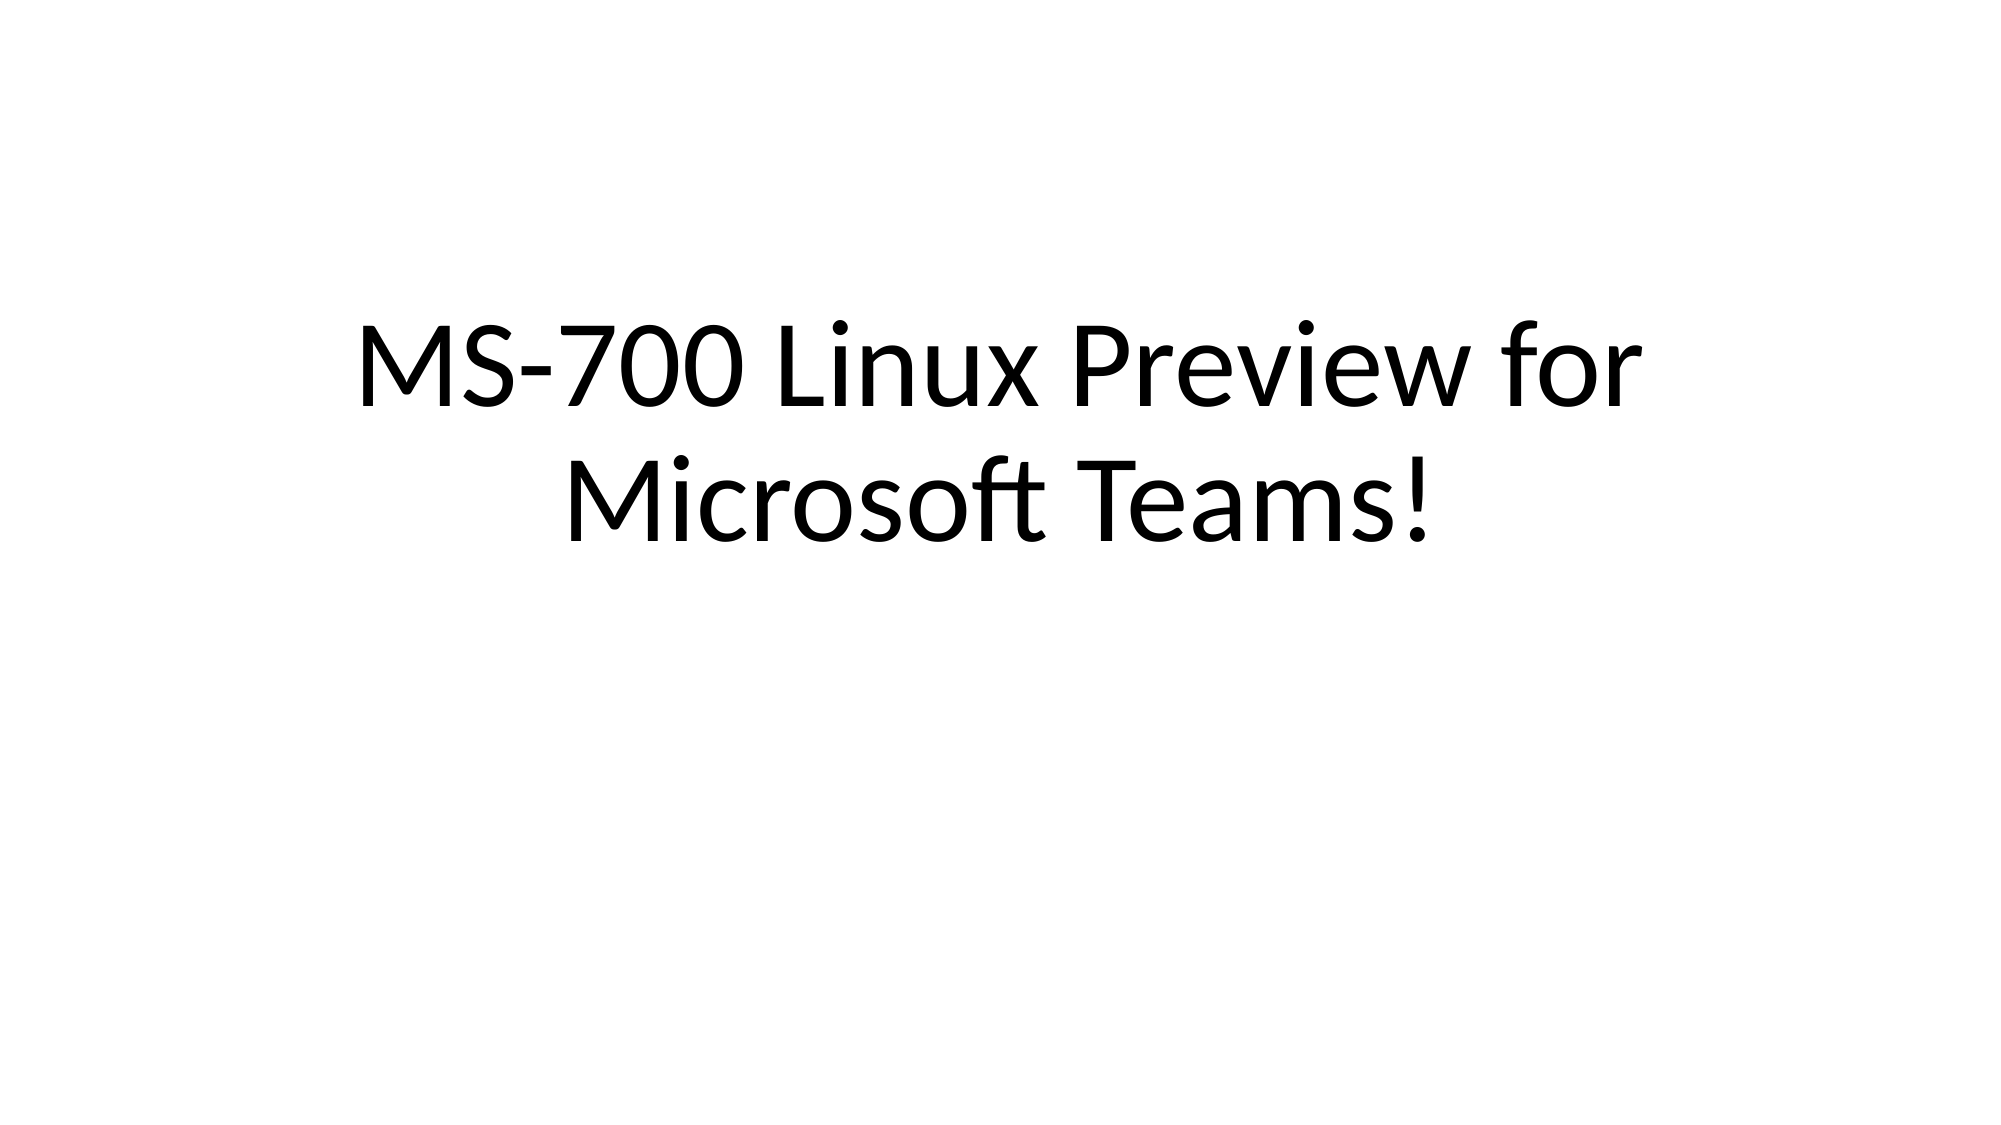

# MS-700 Linux Preview for Microsoft Teams!